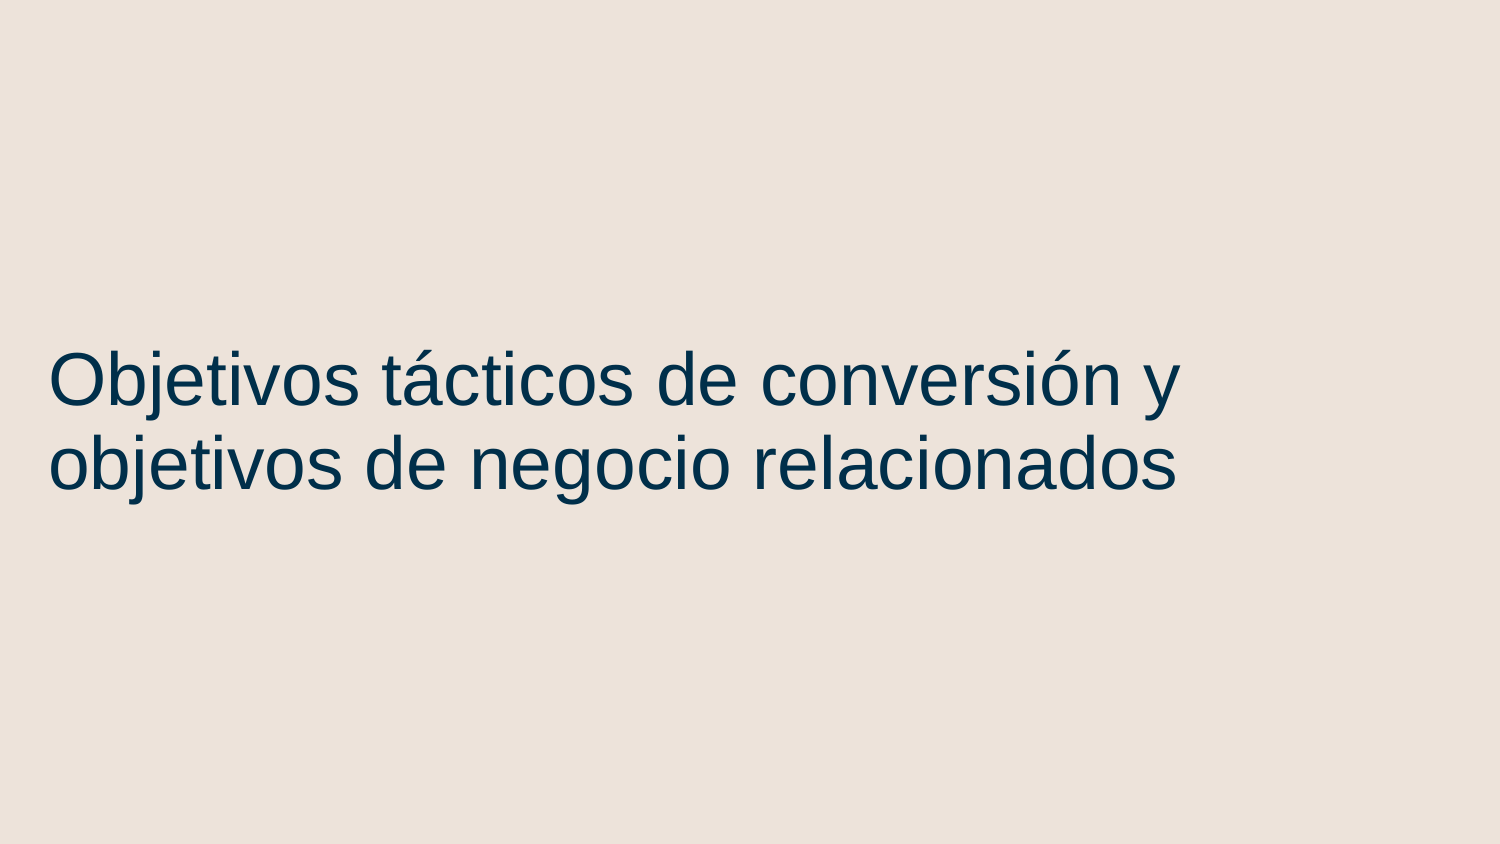

# Objetivos tácticos de conversión y objetivos de negocio relacionados